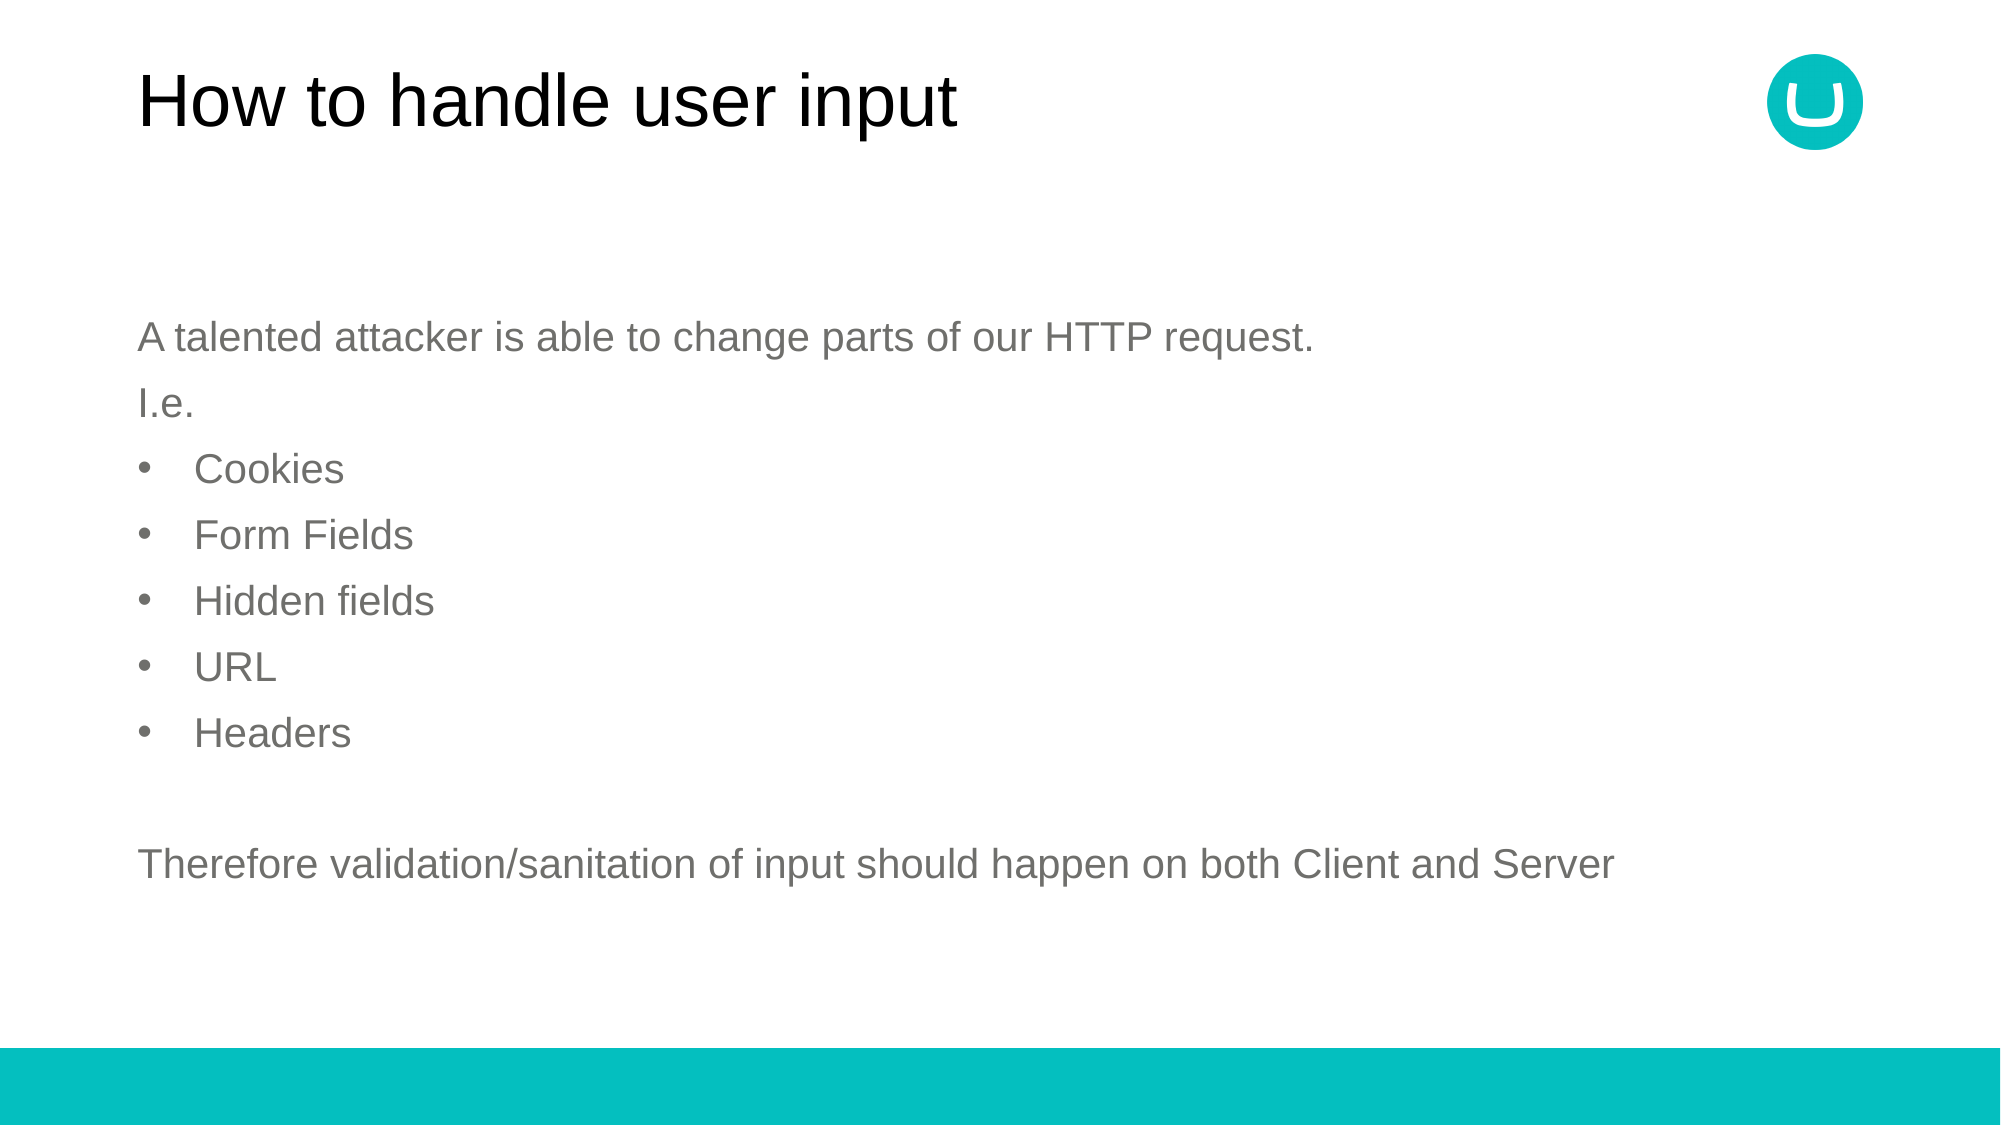

# How to handle user input
A talented attacker is able to change parts of our HTTP request.
I.e.
Cookies
Form Fields
Hidden fields
URL
Headers

Therefore validation/sanitation of input should happen on both Client and Server